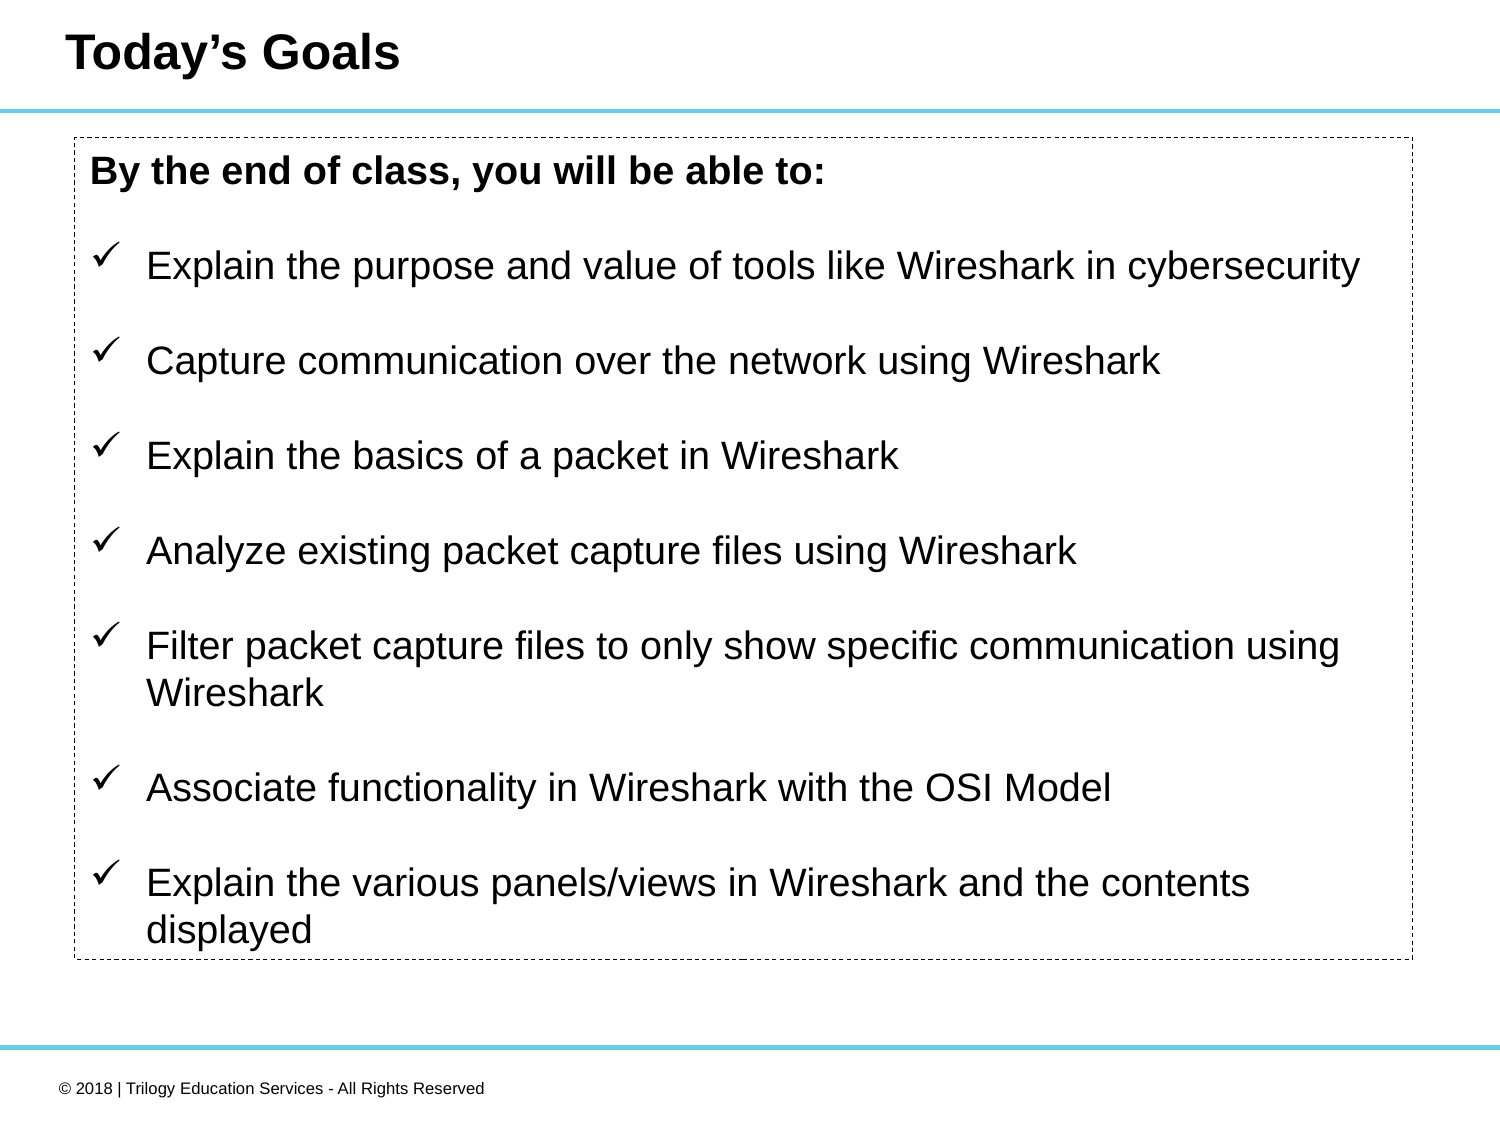

# Today’s Goals
By the end of class, you will be able to:

Explain the purpose and value of tools like Wireshark in cybersecurity

Capture communication over the network using Wireshark

Explain the basics of a packet in Wireshark

Analyze existing packet capture files using Wireshark

Filter packet capture files to only show specific communication using Wireshark

Associate functionality in Wireshark with the OSI Model

Explain the various panels/views in Wireshark and the contents displayed